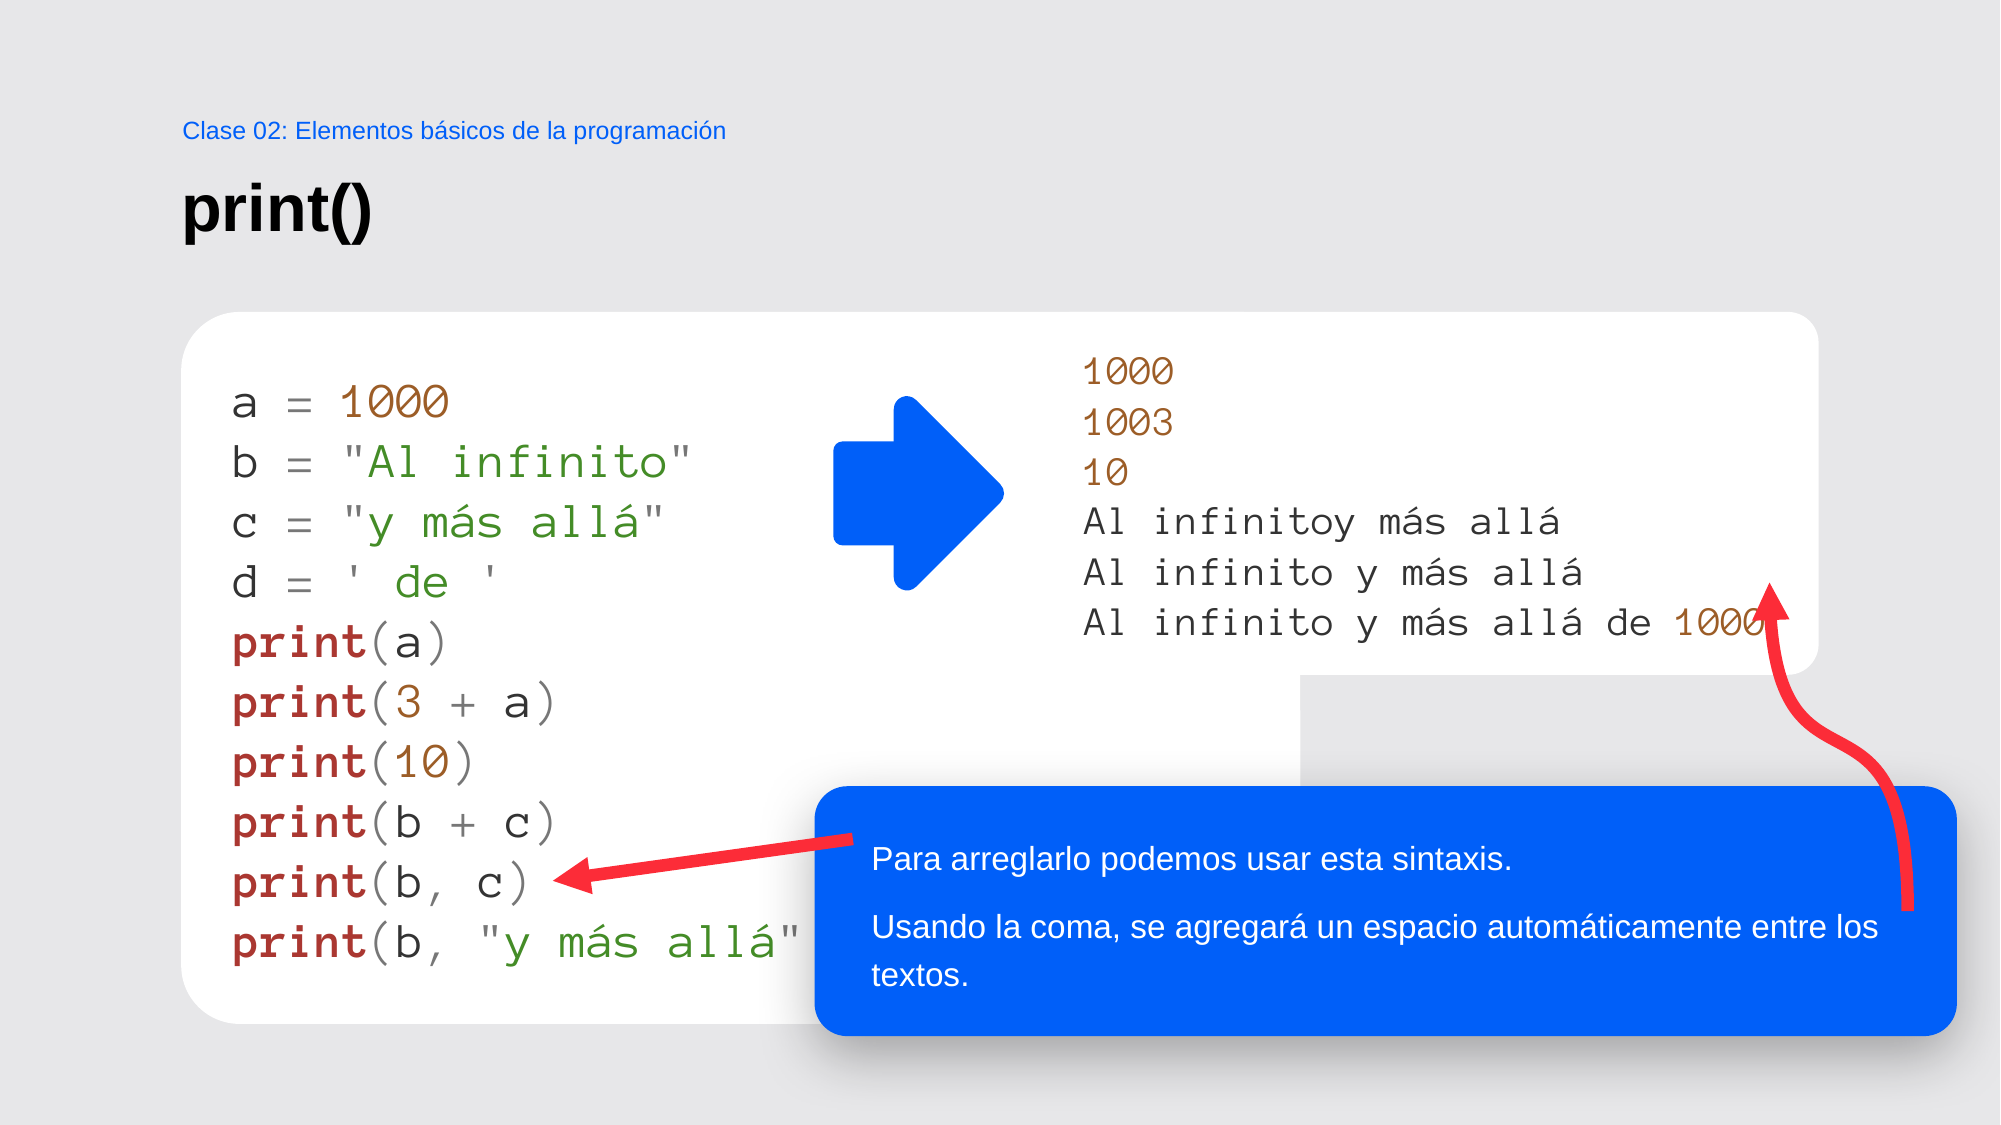

Clase 02: Elementos básicos de la programación
# print()
1000
1003
10
Al infinitoy más allá
Al infinito y más allá
Al infinito y más allá de 1000
a = 1000
b = "Al infinito"
c = "y más allá"
d = ' de '
print(a)
print(3 + a)
print(10)
print(b + c)
print(b, c)
print(b, "y más allá" + d + str(a))

Para arreglarlo podemos usar esta sintaxis.
Usando la coma, se agregará un espacio automáticamente entre los textos.